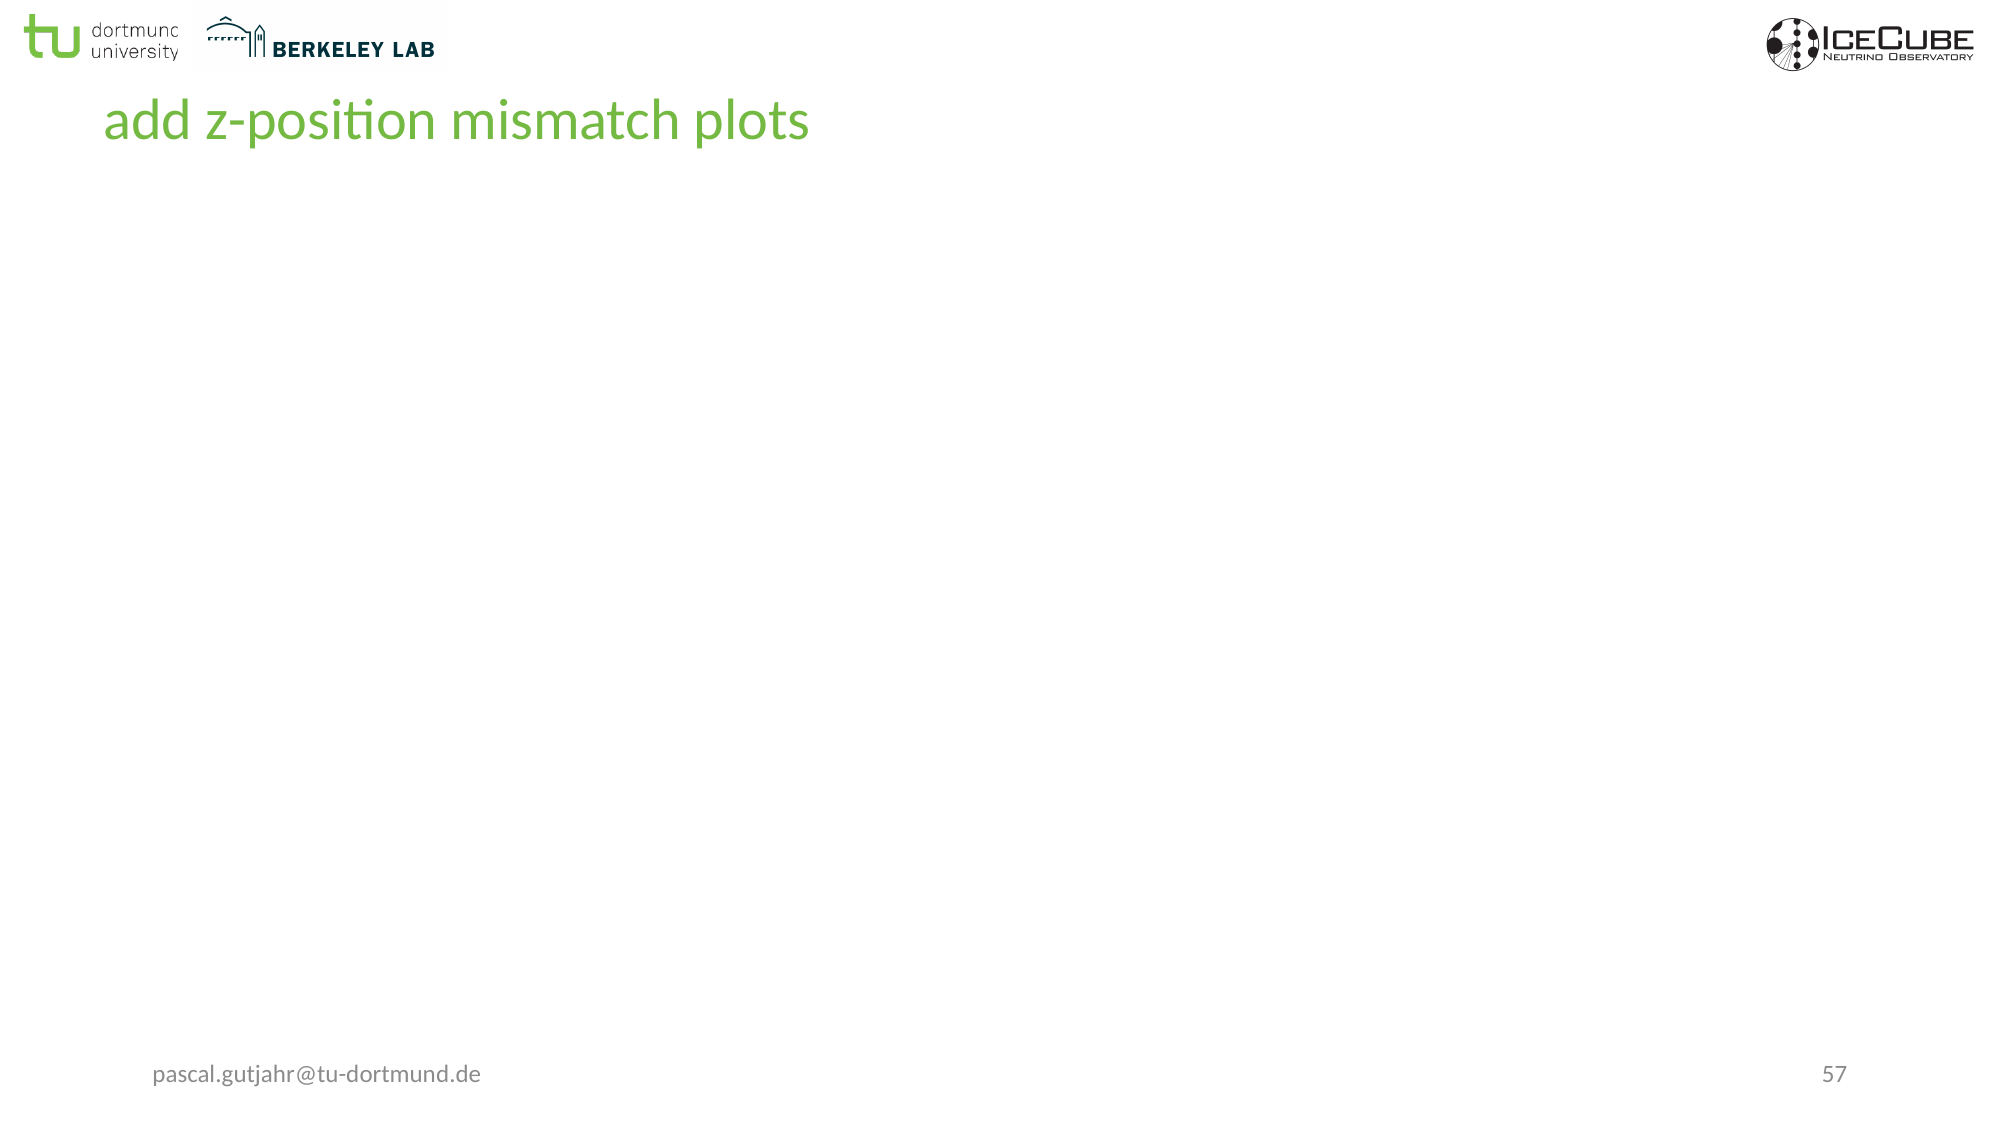

# add z-position mismatch plots

pascal.gutjahr@tu-dortmund.de
57